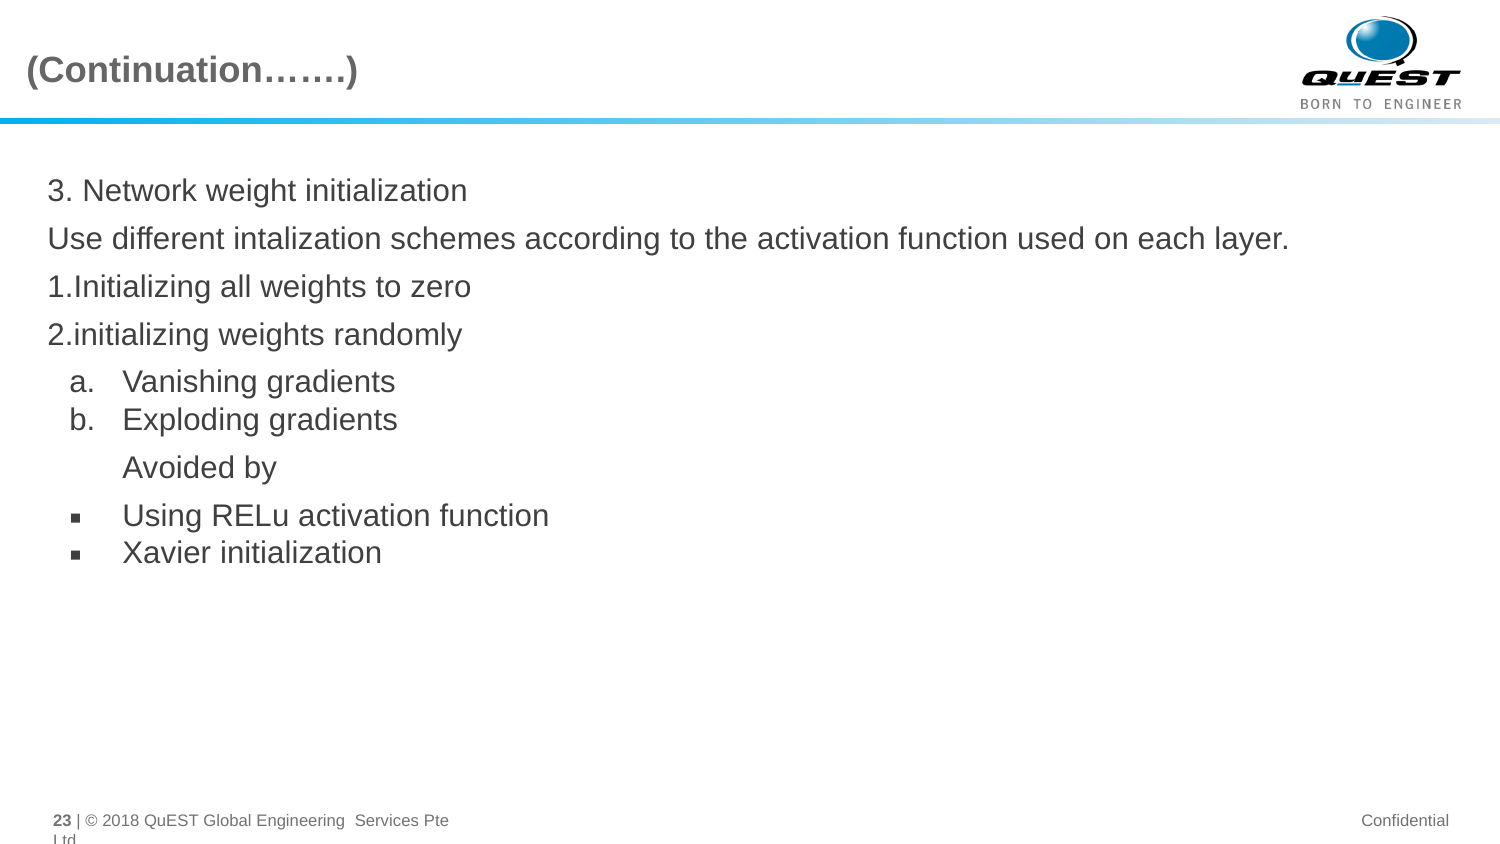

# (Continuation…….)
3. Network weight initialization
Use different intalization schemes according to the activation function used on each layer.
1.Initializing all weights to zero
2.initializing weights randomly
Vanishing gradients
Exploding gradients
Avoided by
Using RELu activation function
Xavier initialization